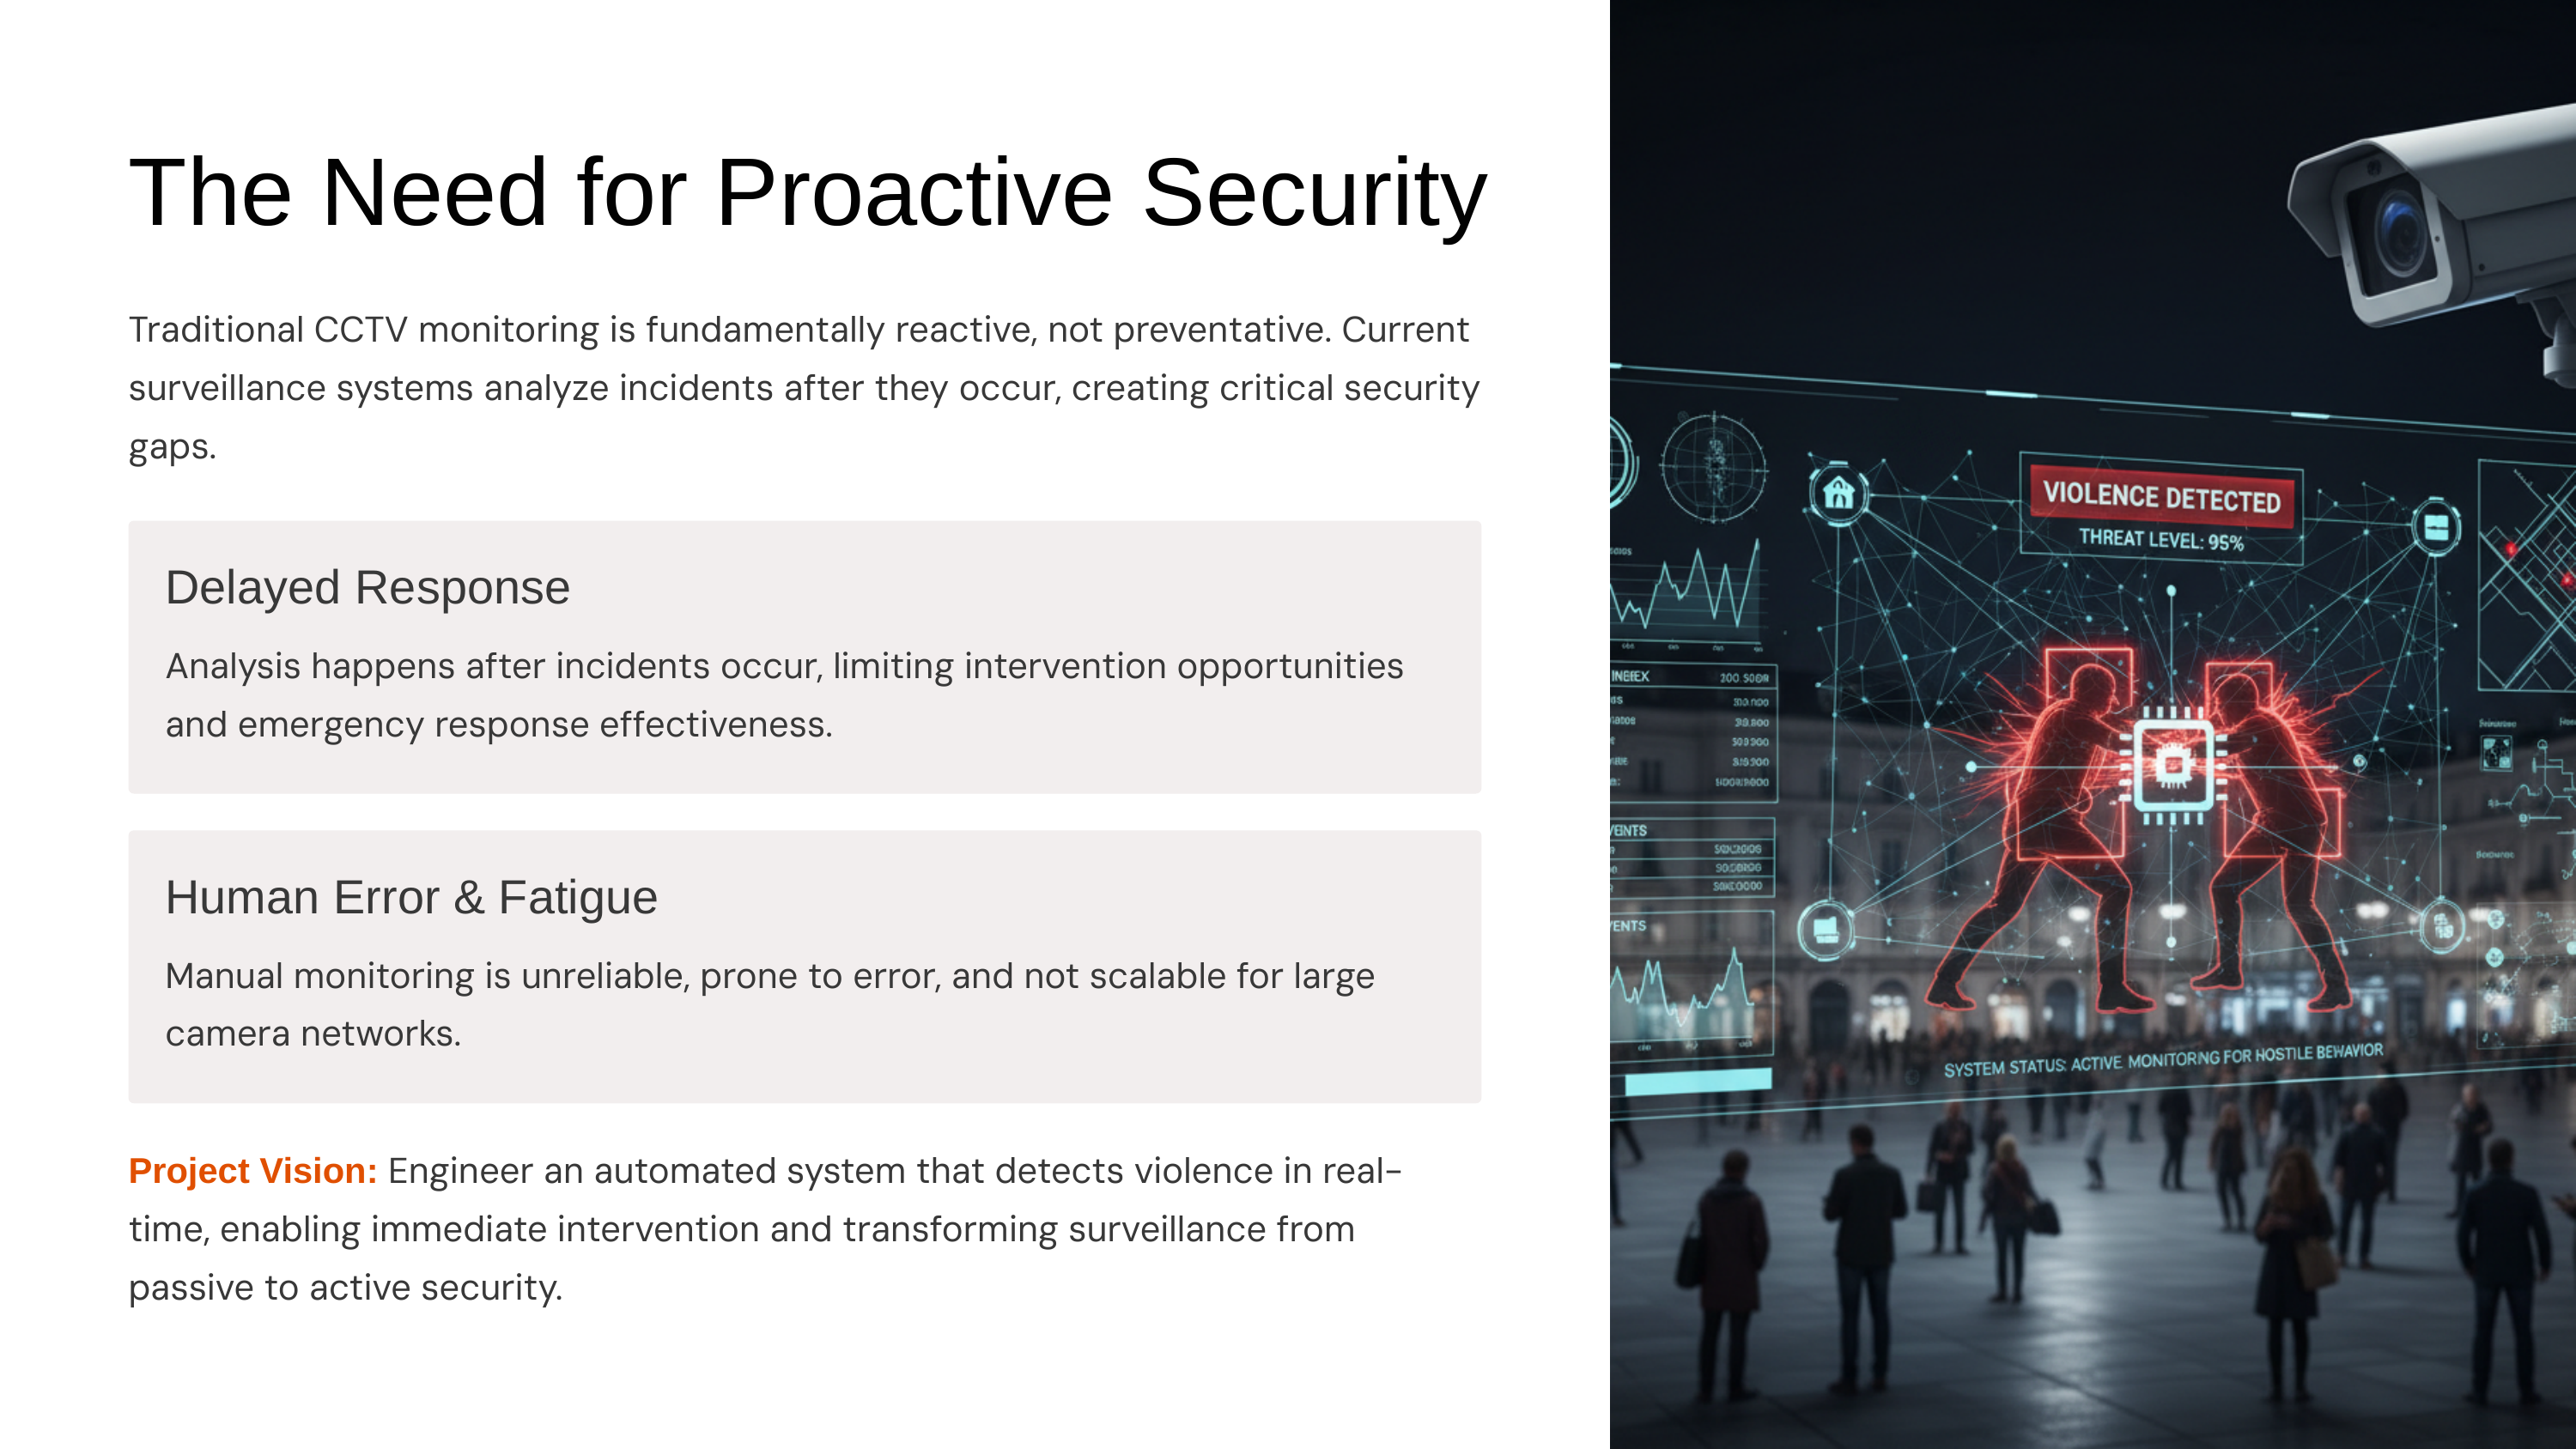

The Need for Proactive Security
Traditional CCTV monitoring is fundamentally reactive, not preventative. Current surveillance systems analyze incidents after they occur, creating critical security gaps.

Delayed Response
Analysis happens after incidents occur, limiting intervention opportunities and emergency response effectiveness.

Human Error & Fatigue
Manual monitoring is unreliable, prone to error, and not scalable for large camera networks.
Project Vision: Engineer an automated system that detects violence in real-time, enabling immediate intervention and transforming surveillance from passive to active security.